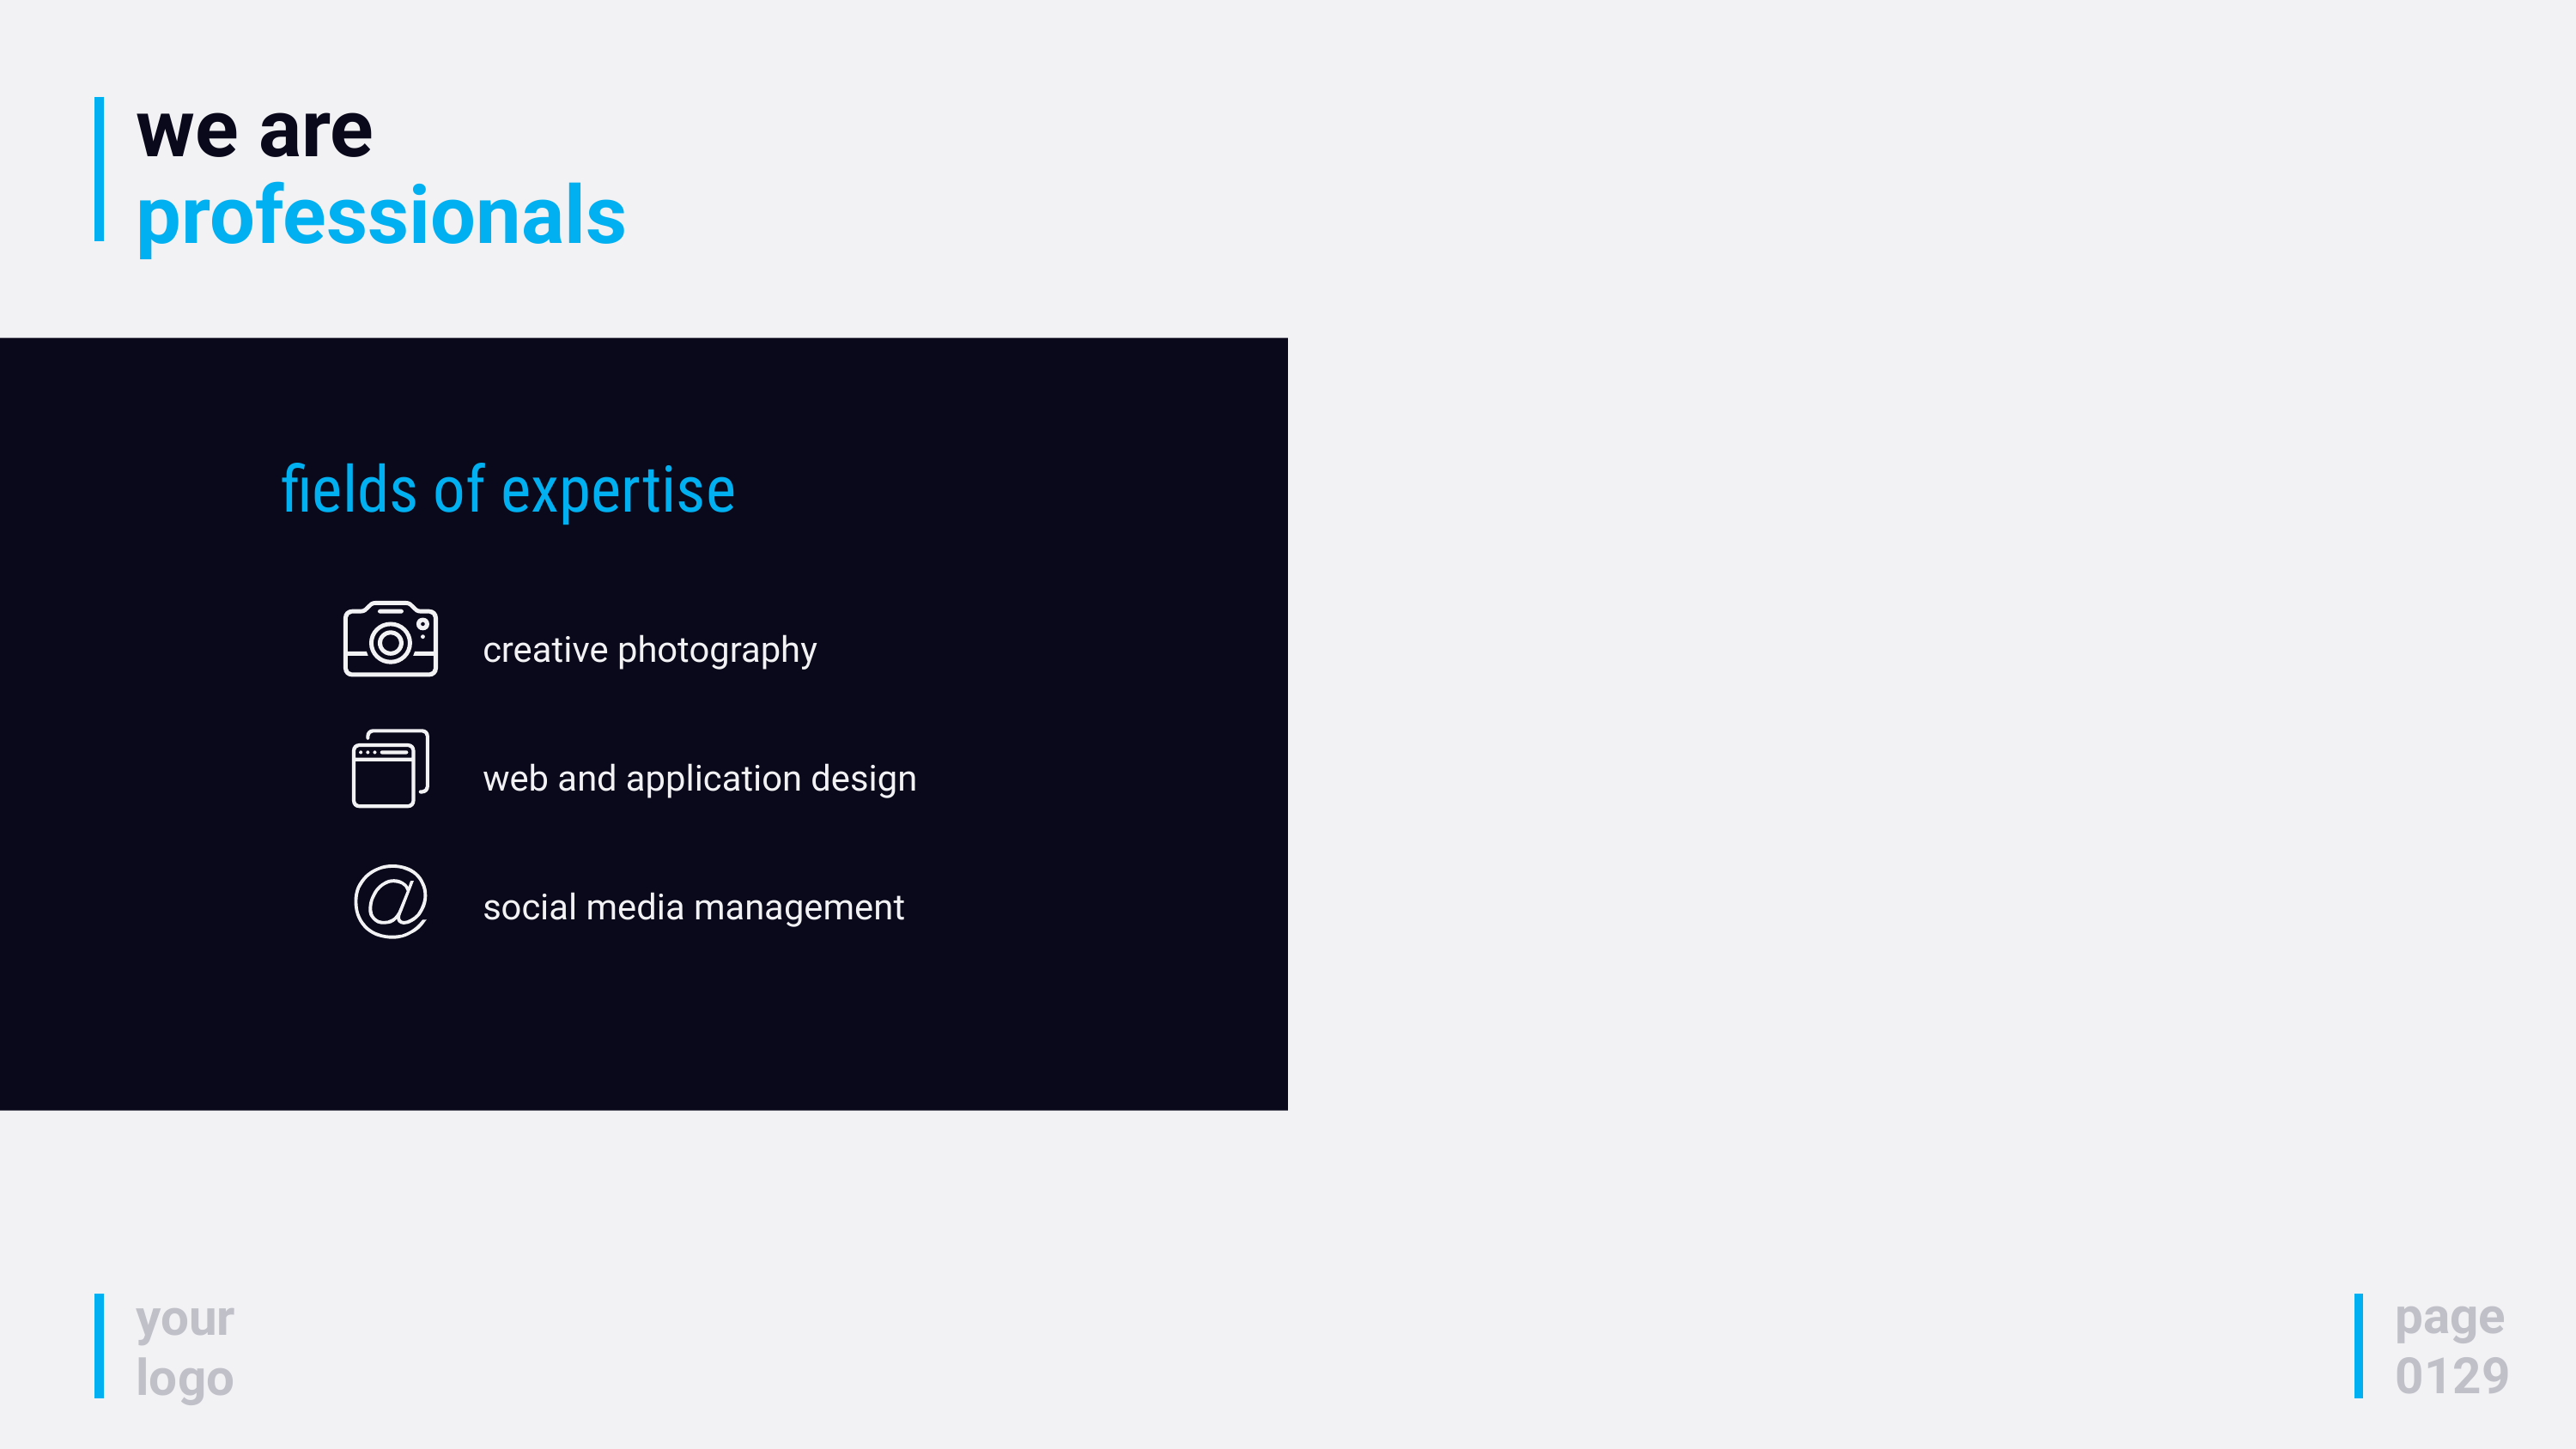

# we are professionals

fields of expertise

creative photography

web and application design

social media management
page
0129